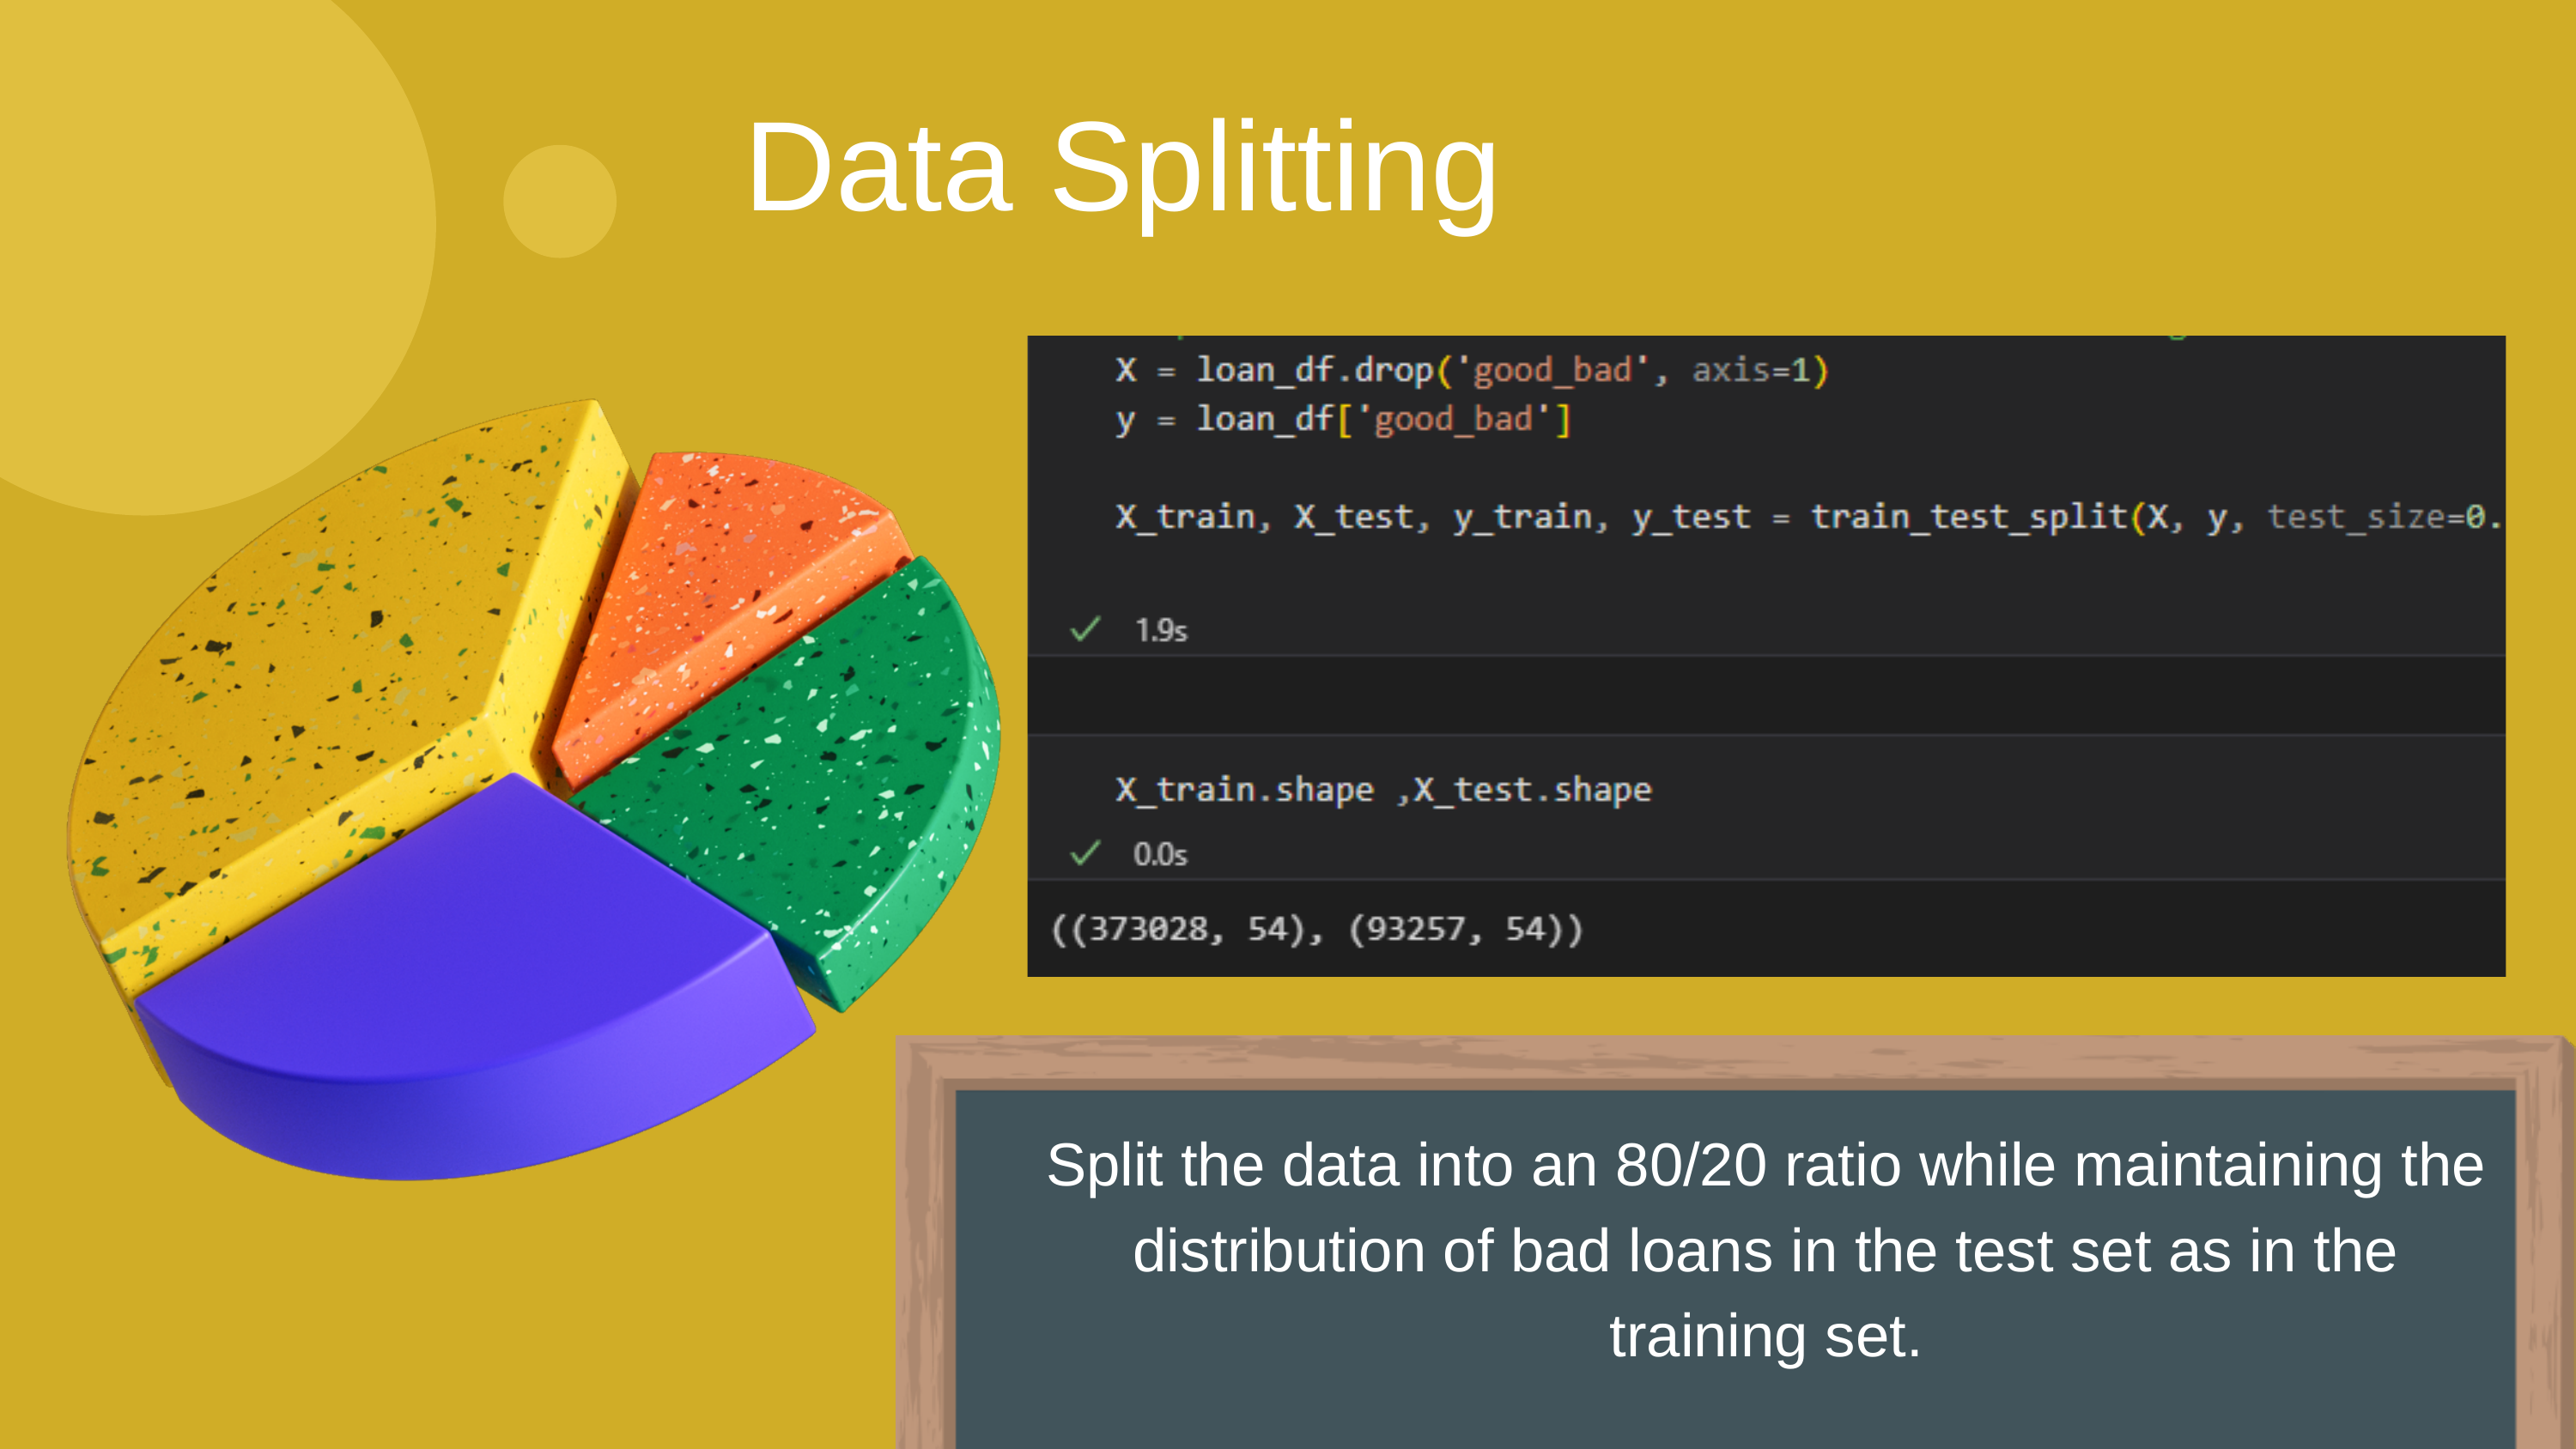

Data Splitting

Split the data into an 80/20 ratio while maintaining the distribution of bad loans in the test set as in the training set.